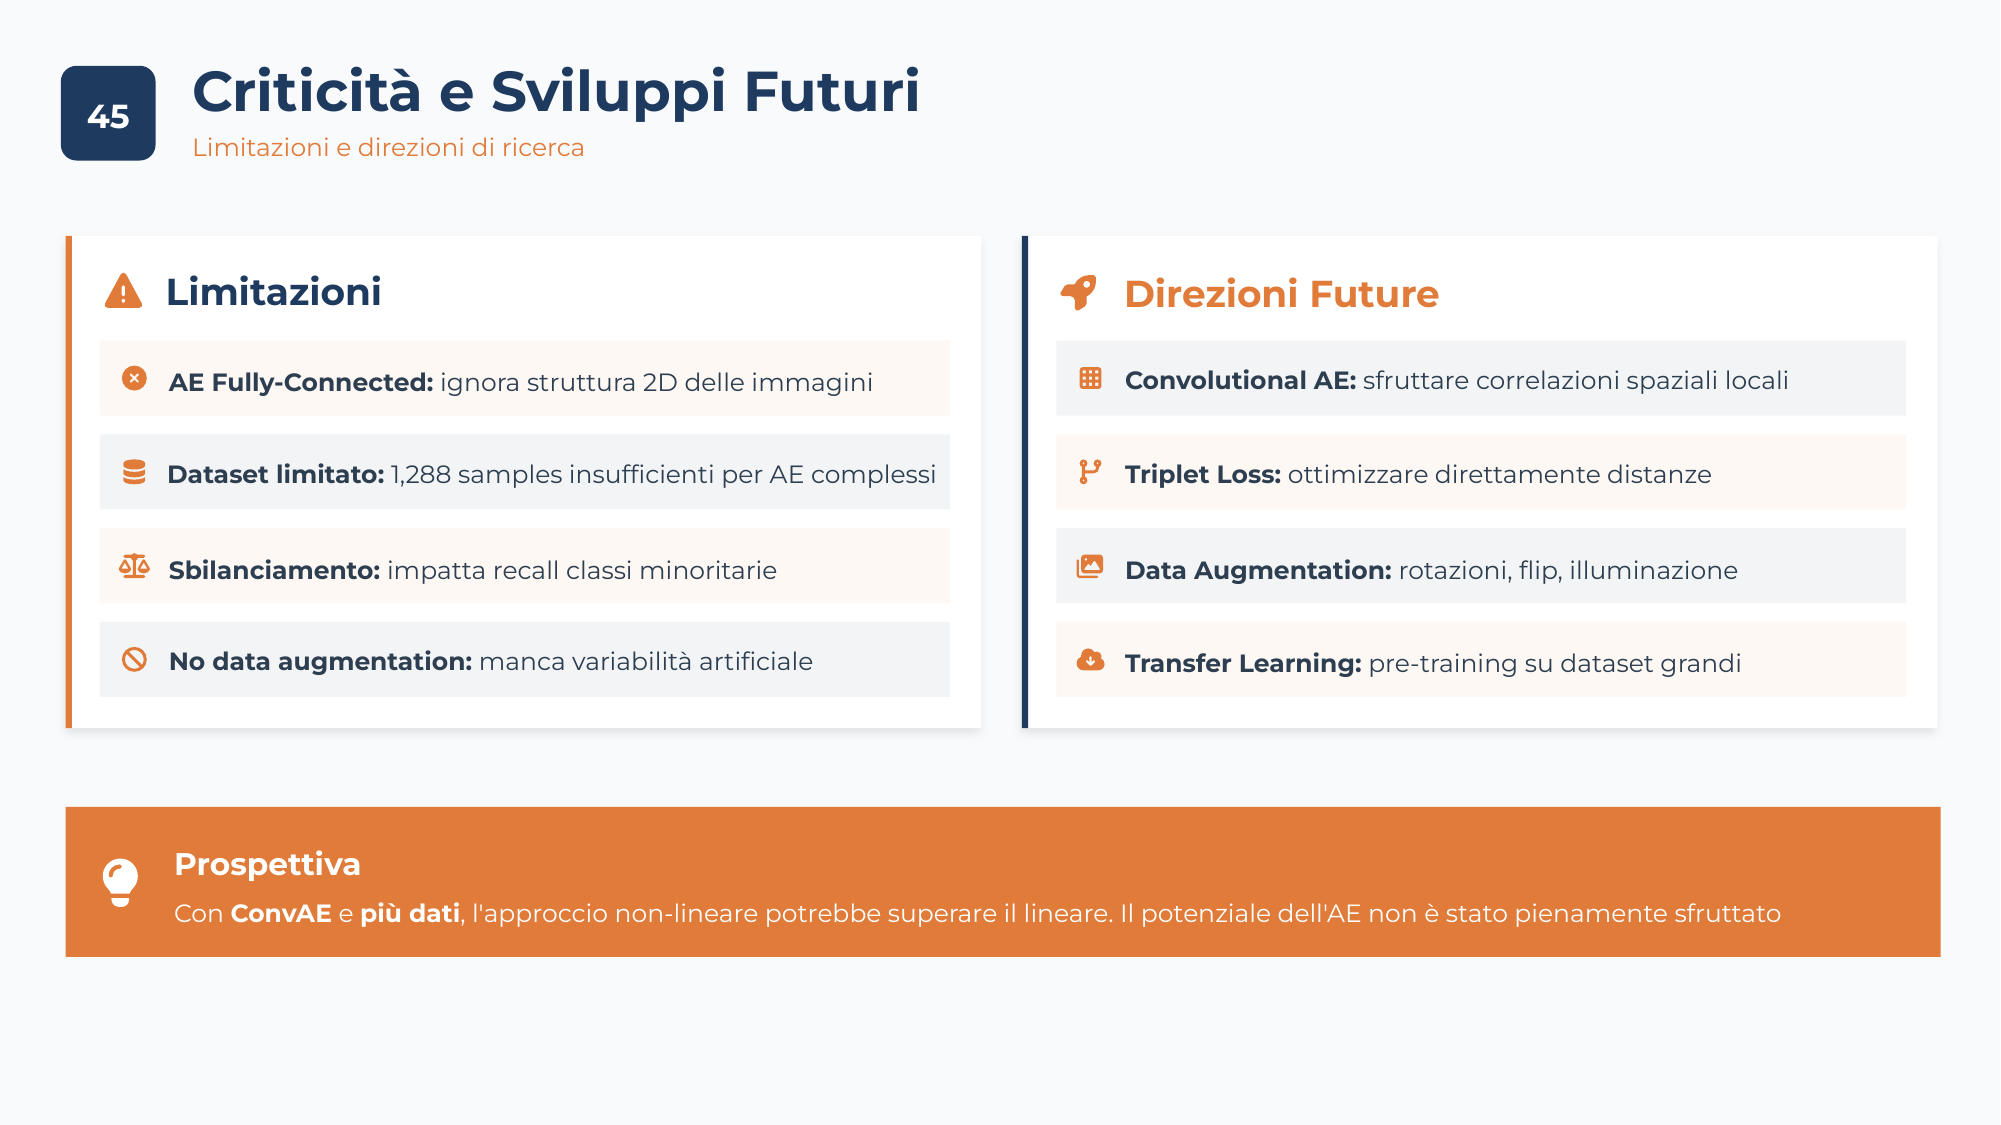

Criticità e Sviluppi Futuri
45

45
Limitazioni e direzioni di ricerca

Limitazioni
Direzioni Future

Convolutional AE: sfruttare correlazioni spaziali locali
AE Fully-Connected: ignora struttura 2D delle immagini

Dataset limitato: 1,288 samples insufficienti per AE complessi
Triplet Loss: ottimizzare direttamente distanze

Data Augmentation: rotazioni, flip, illuminazione
Sbilanciamento: impatta recall classi minoritarie

No data augmentation: manca variabilità artificiale
Transfer Learning: pre-training su dataset grandi

Prospettiva

Con ConvAE e più dati, l'approccio non-lineare potrebbe superare il lineare. Il potenziale dell'AE non è stato pienamente sfruttato